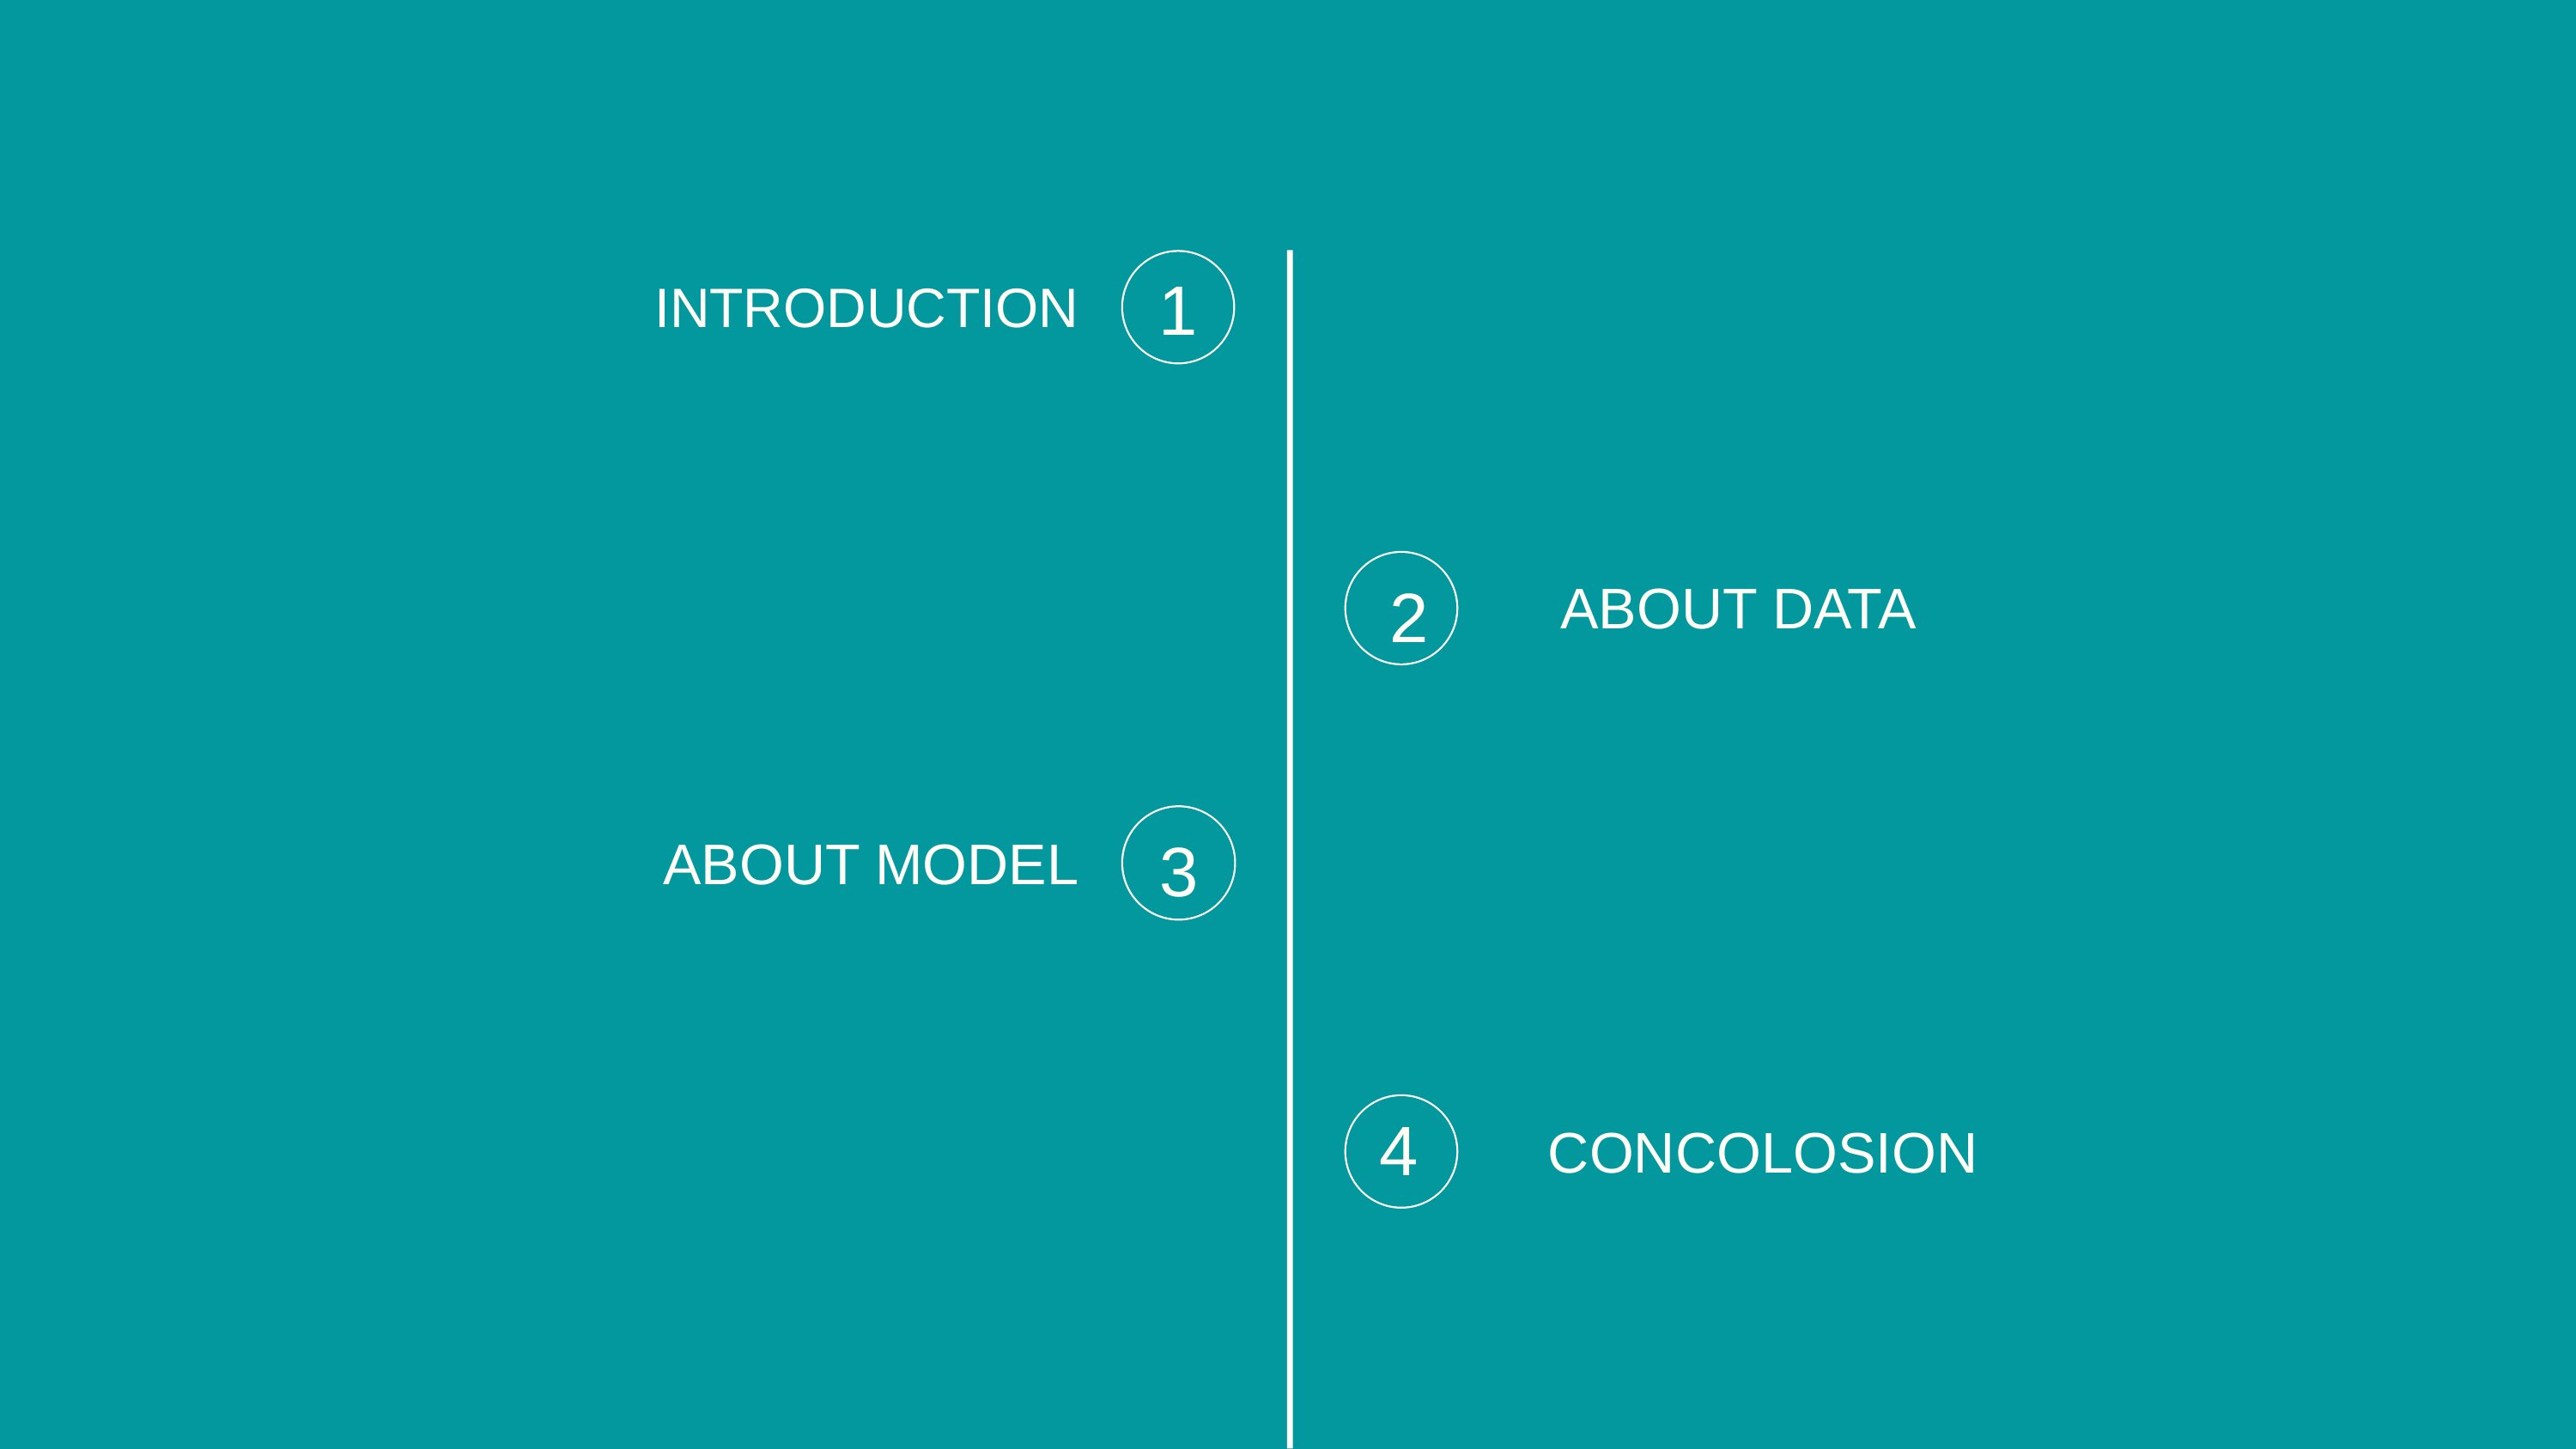

1

INTRODUCTION

2
ABOUT DATA

3
ABOUT MODEL

4

CONCOLOSION